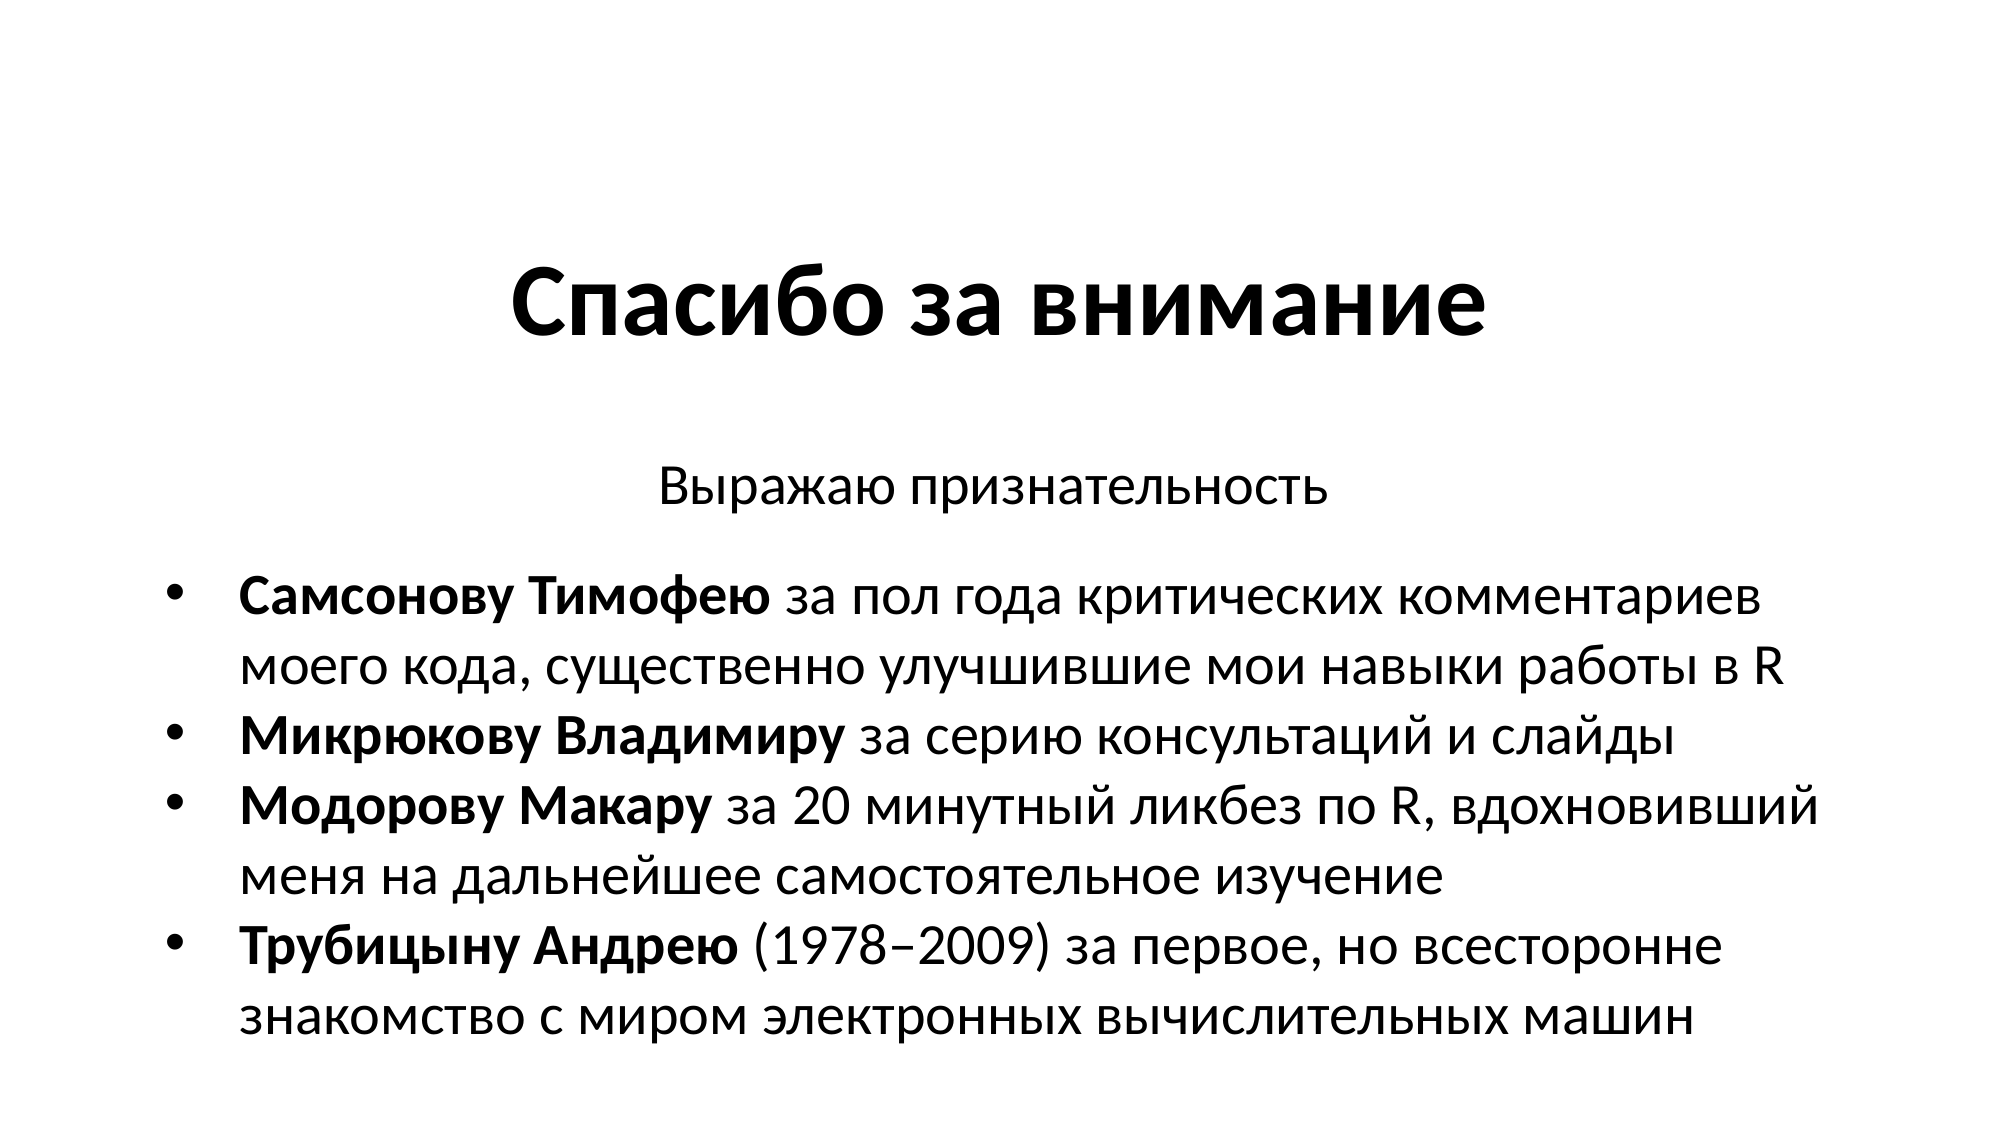

Спасибо за внимание

Выражаю признательность
Самсонову Тимофею за пол года критических комментариев моего кода, существенно улучшившие мои навыки работы в R
Микрюкову Владимиру за серию консультаций и слайды
Модорову Макару за 20 минутный ликбез по R, вдохновивший меня на дальнейшее самостоятельное изучение
Трубицыну Андрею (1978–2009) за первое, но всесторонне знакомство с миром электронных вычислительных машин